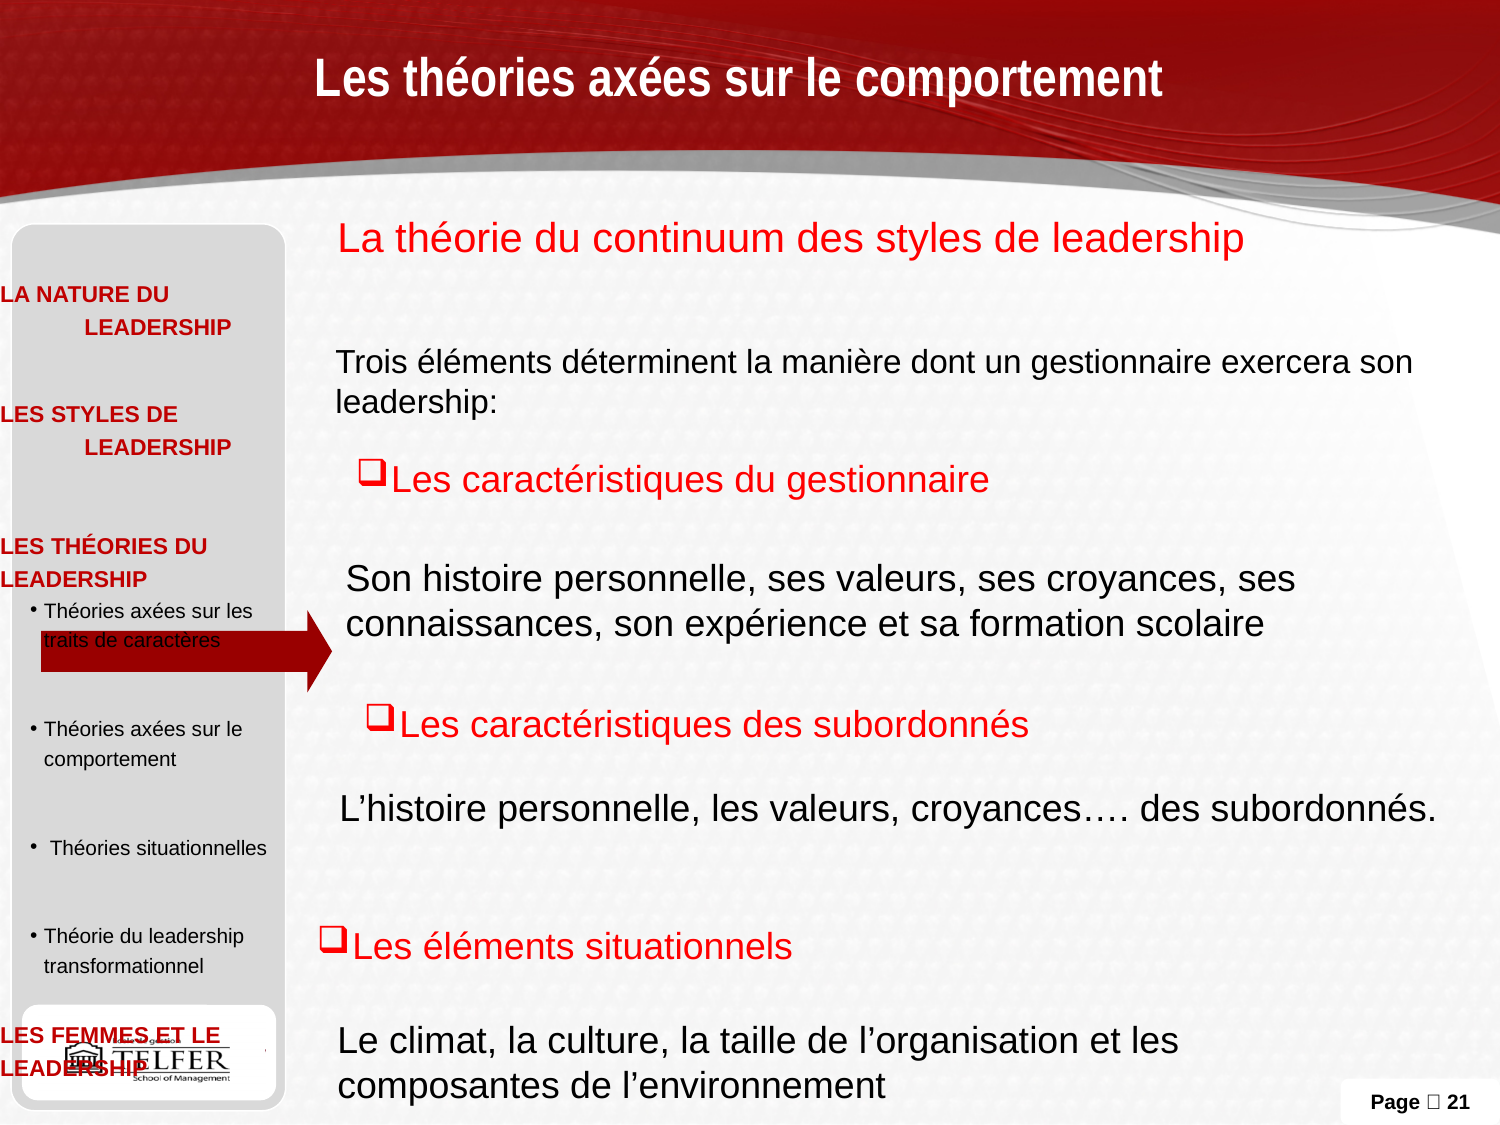

# Les théories axées sur le comportement
La théorie du continuum des styles de leadership

La nature du leadership

Les styles de leadership

Les théories du
Leadership
Théories axées sur les traits de caractères

Théories axées sur le comportement

 Théories situationnelles

Théorie du leadership transformationnel

Les femmes et le
leadership

Trois éléments déterminent la manière dont un gestionnaire exercera son leadership:
Les caractéristiques du gestionnaire
Son histoire personnelle, ses valeurs, ses croyances, ses connaissances, son expérience et sa formation scolaire

Les caractéristiques des subordonnés
L’histoire personnelle, les valeurs, croyances…. des subordonnés.
Les éléments situationnels
Le climat, la culture, la taille de l’organisation et les composantes de l’environnement